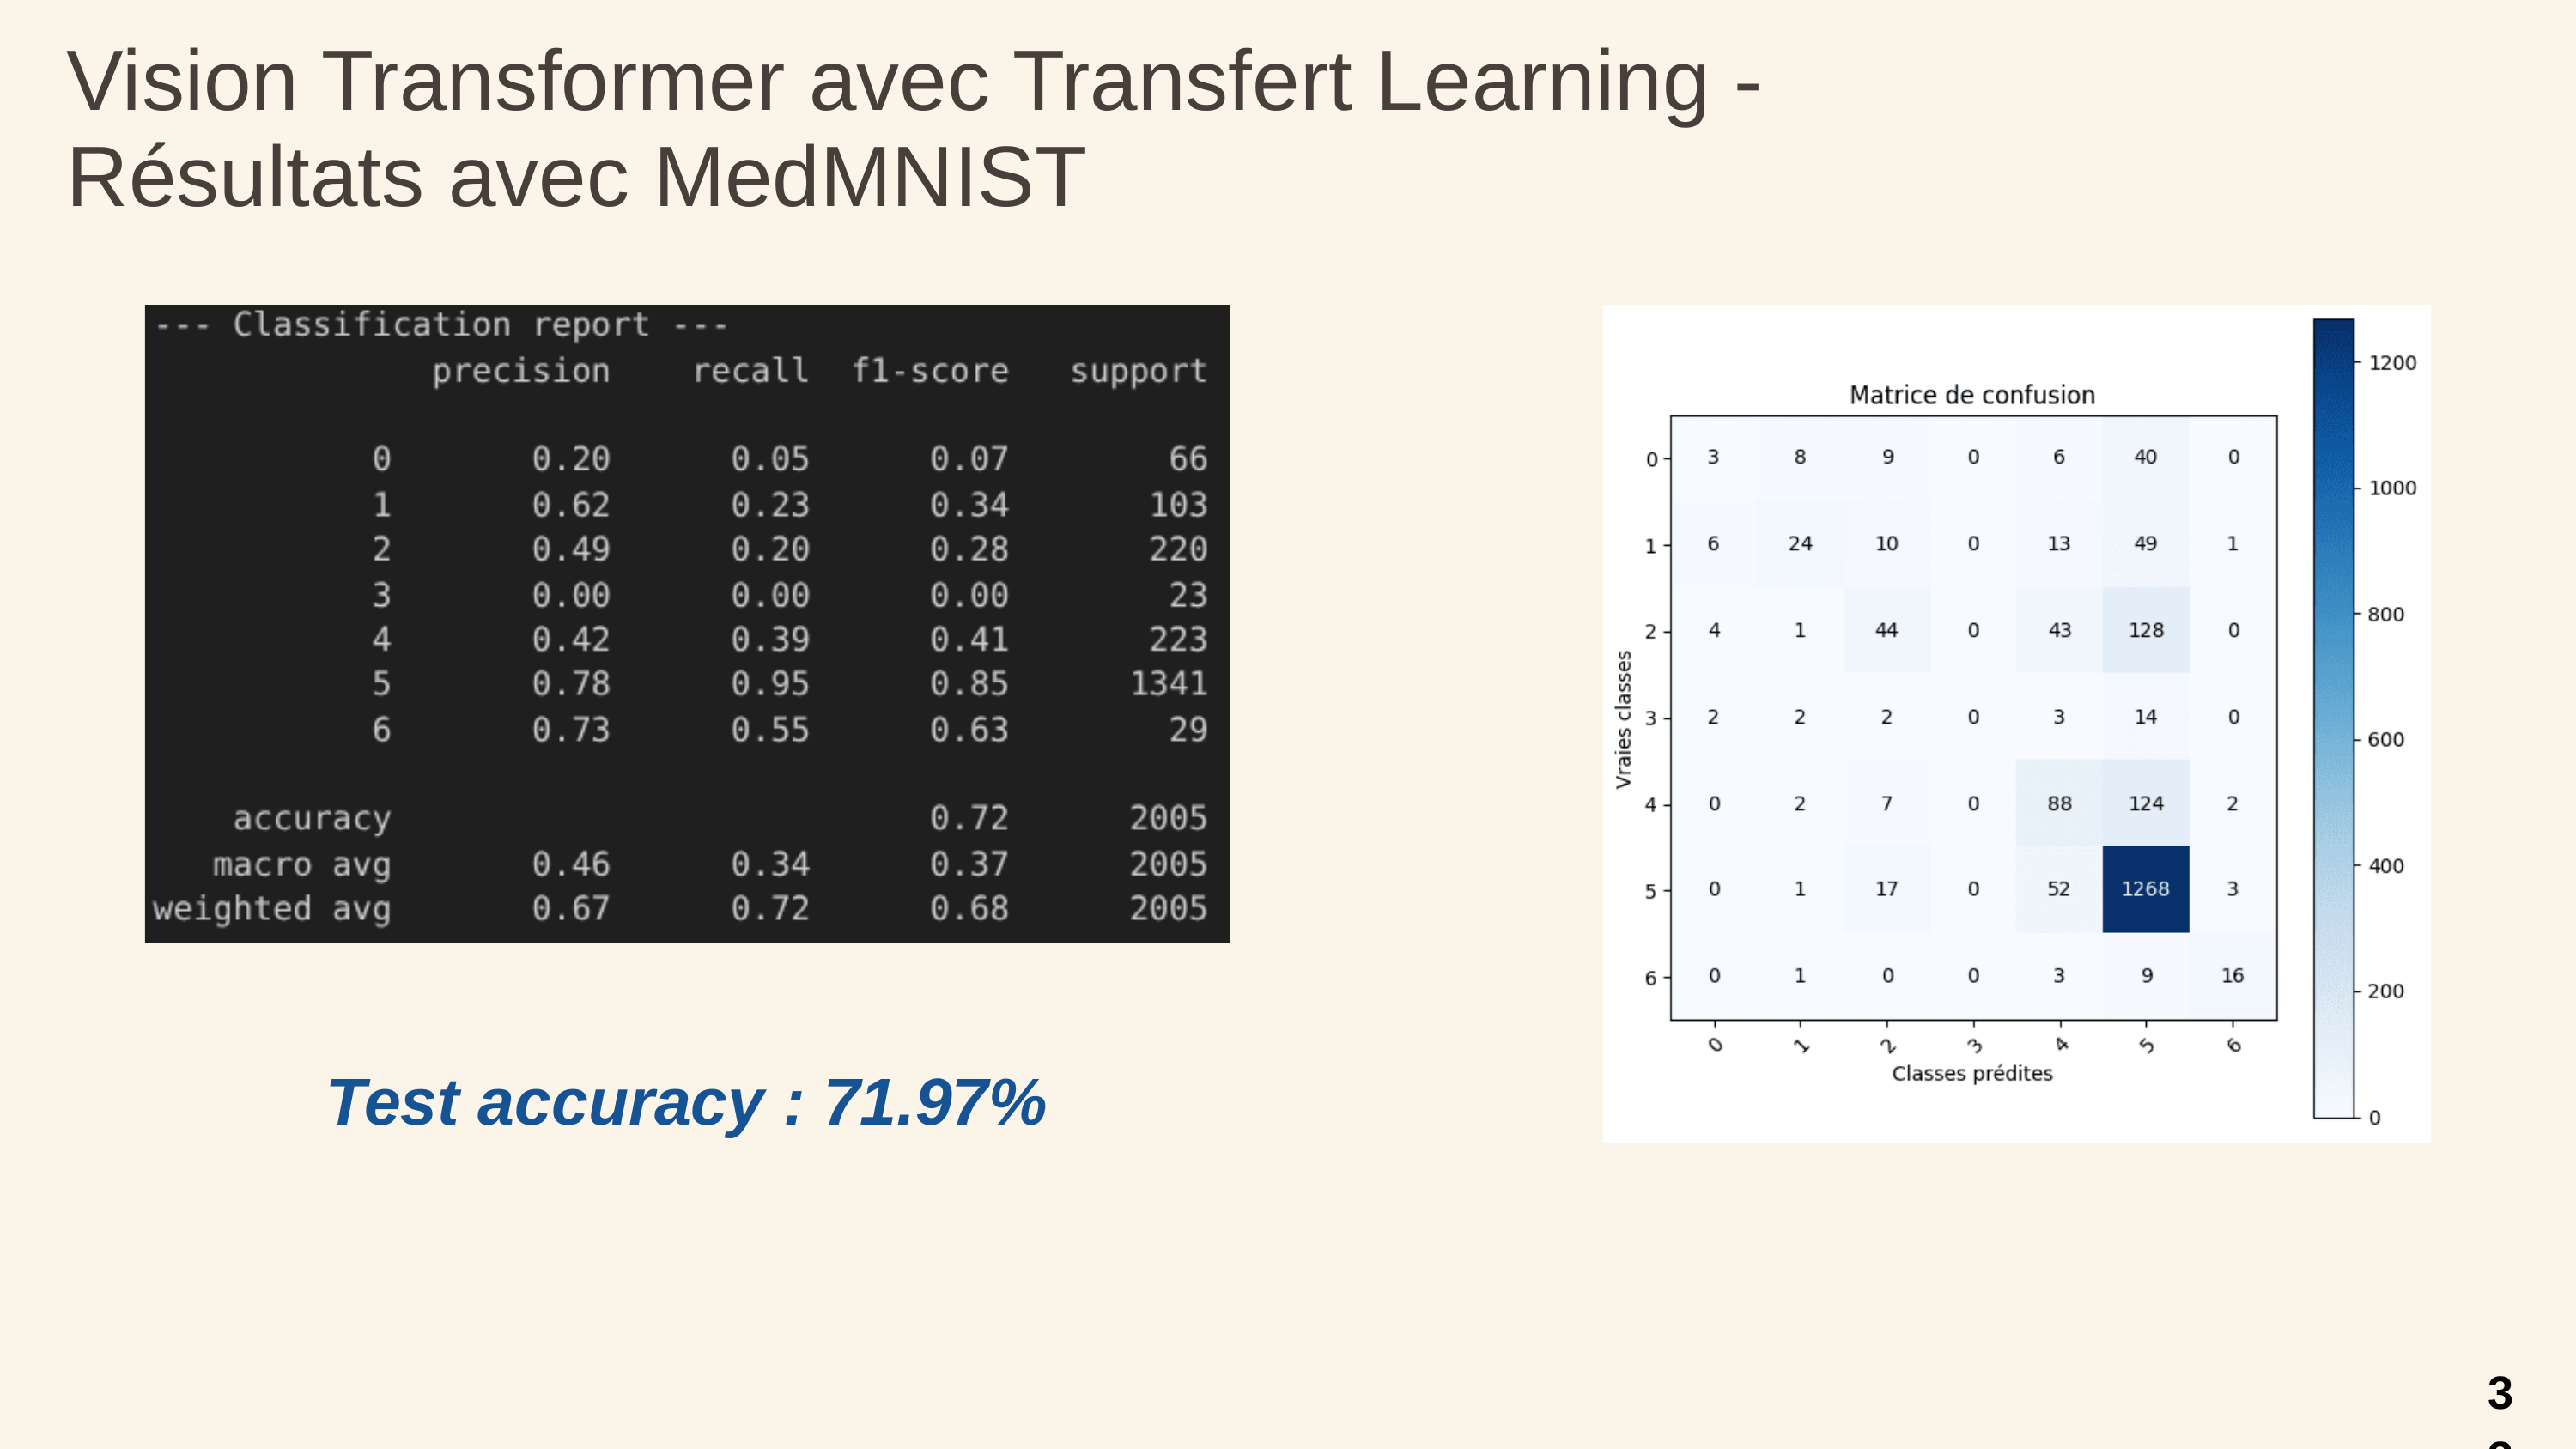

Vision Transformer avec Transfert Learning - Résultats avec MedMNIST

Test accuracy : 71.97%
33